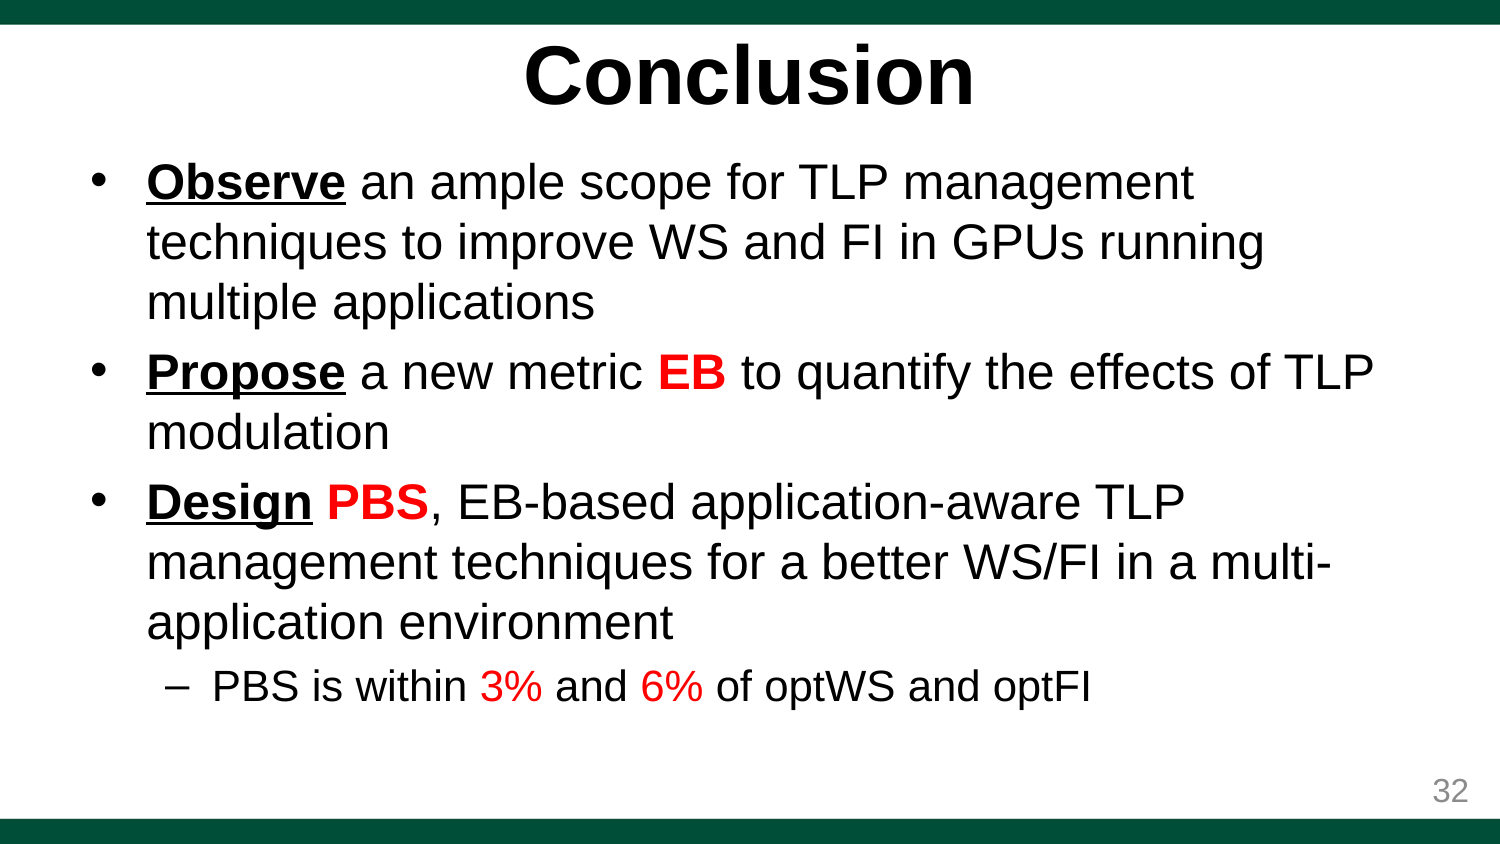

# Conclusion
Observe an ample scope for TLP management techniques to improve WS and FI in GPUs running multiple applications
Propose a new metric EB to quantify the effects of TLP modulation
Design PBS, EB-based application-aware TLP management techniques for a better WS/FI in a multi-application environment
PBS is within 3% and 6% of optWS and optFI

32